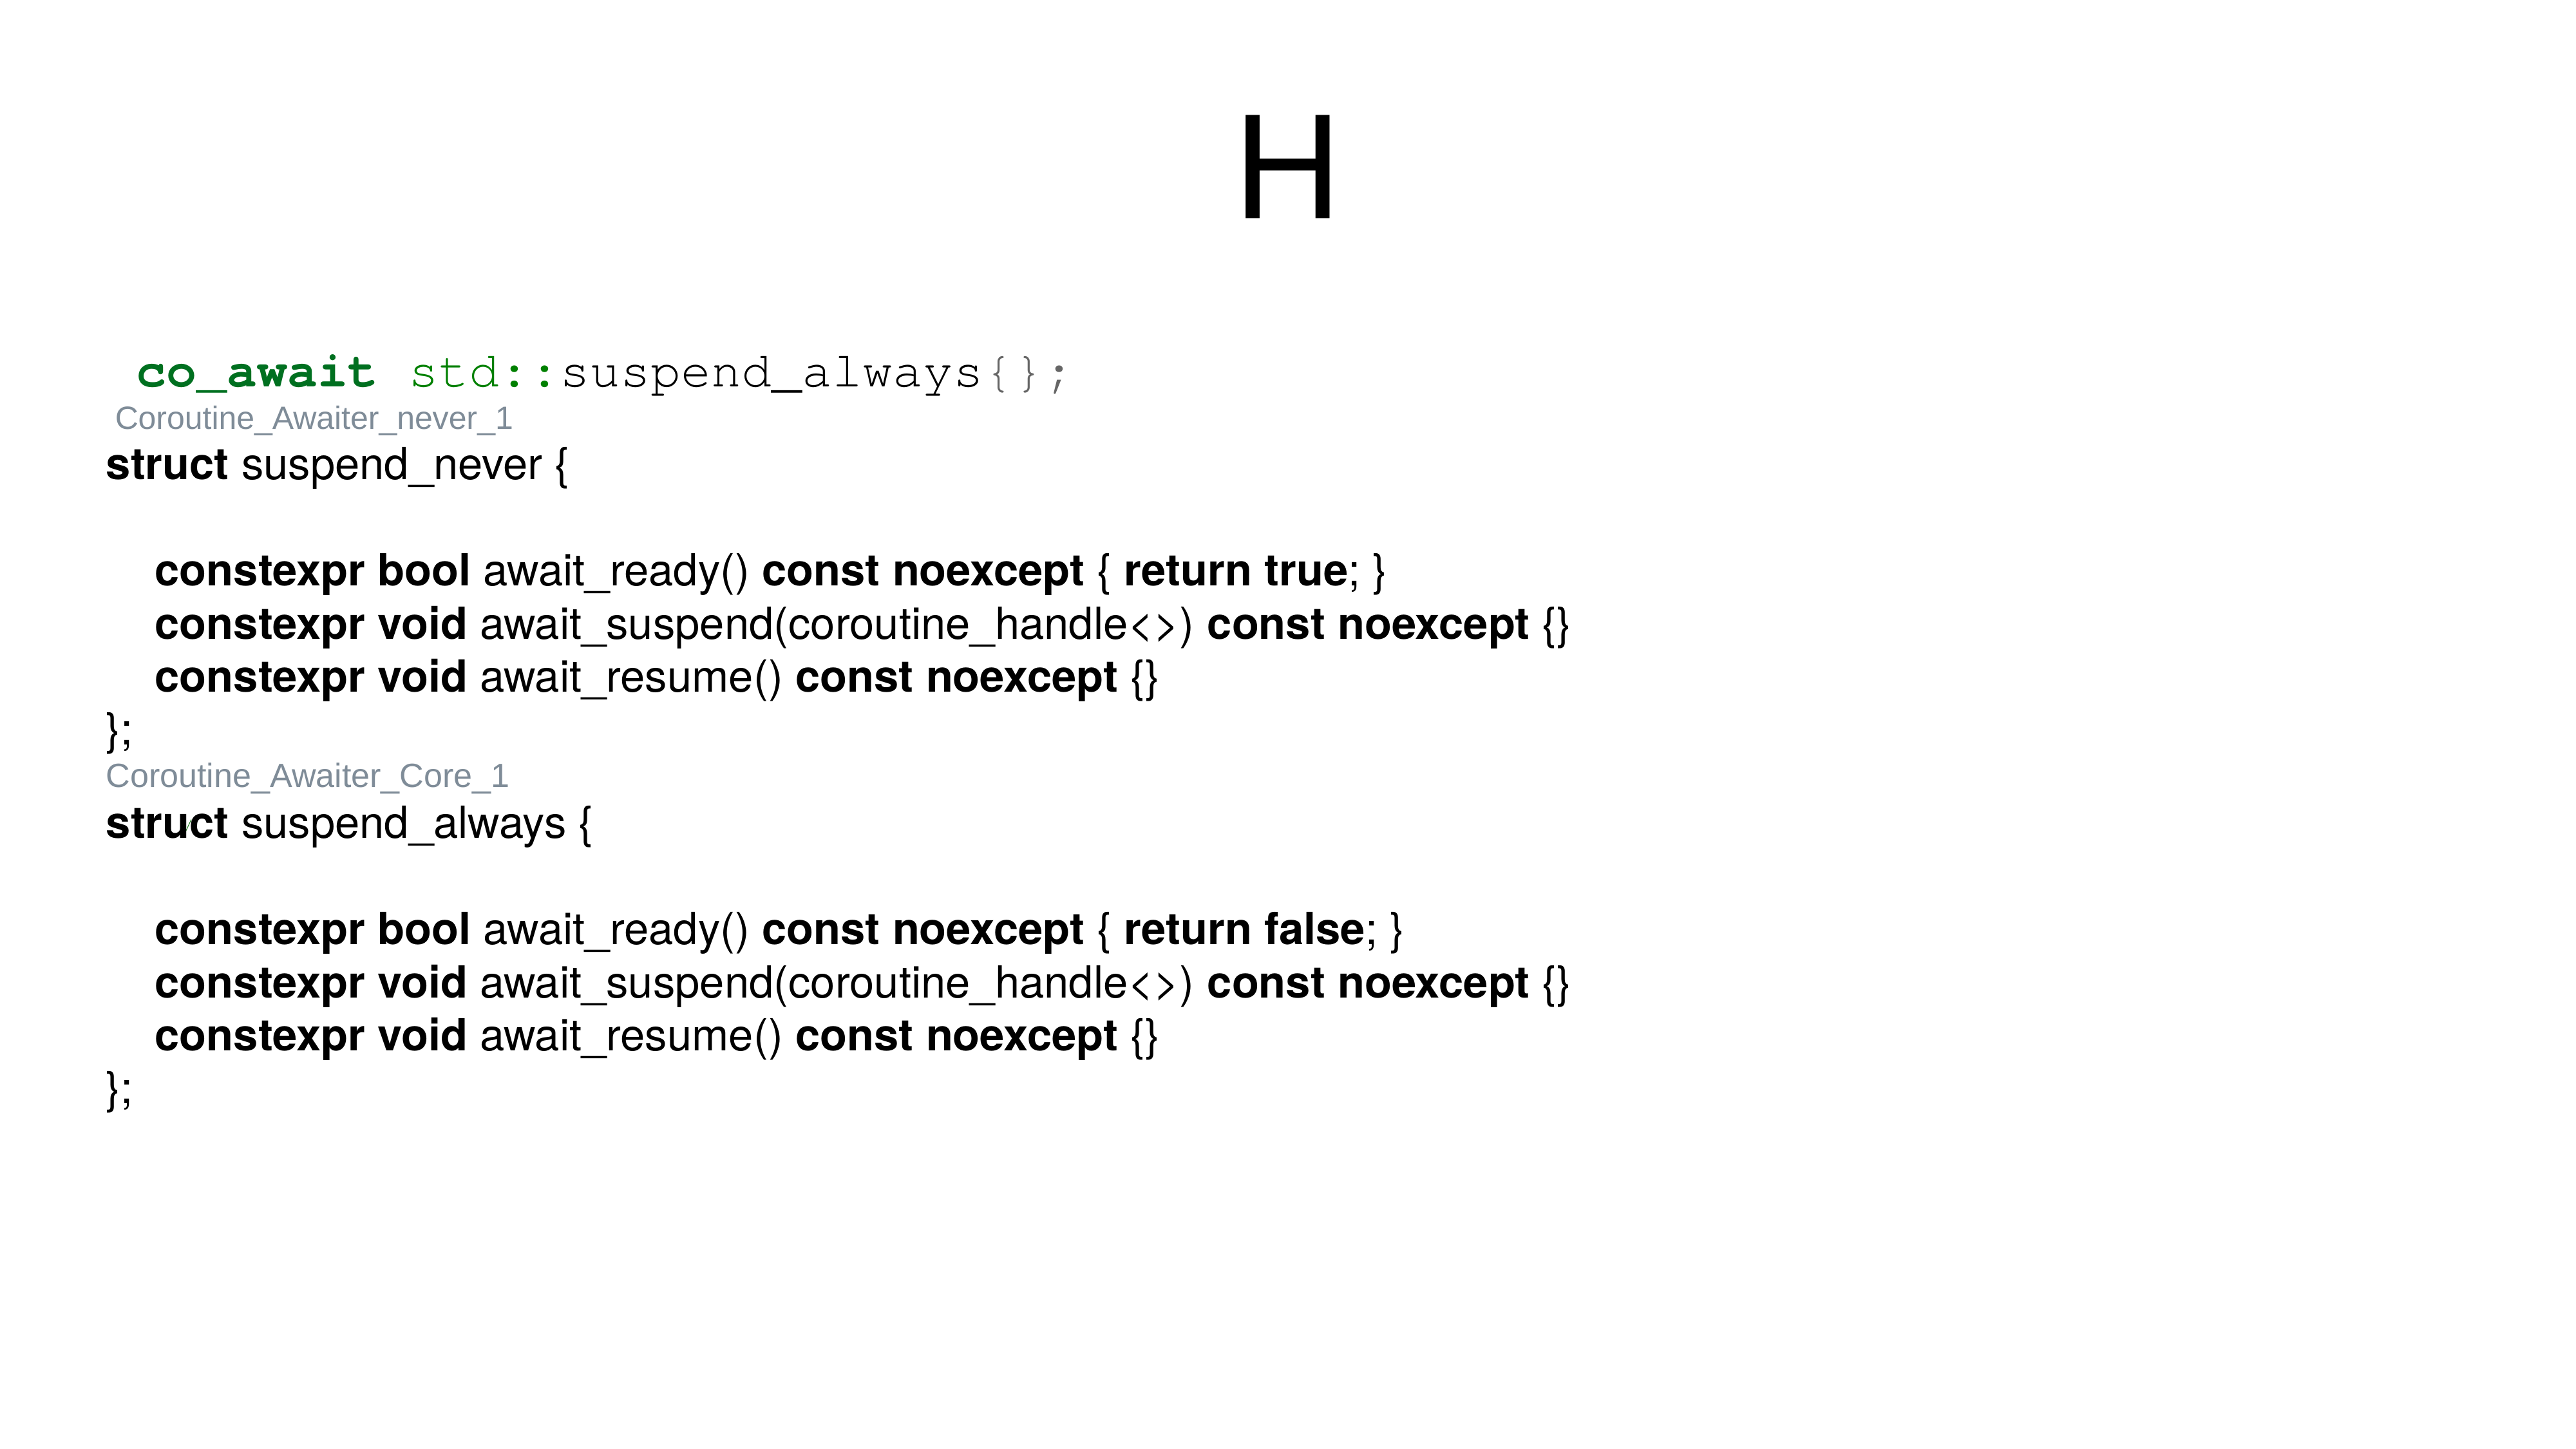

# H
 co_await std::suspend_always{};
 Coroutine_Awaiter_never_1
struct suspend_never {

    constexpr bool await_ready() const noexcept { return true; }
    constexpr void await_suspend(coroutine_handle<>) const noexcept {}
    constexpr void await_resume() const noexcept {}
};
Coroutine_Awaiter_Core_1
struct suspend_always {

    constexpr bool await_ready() const noexcept { return false; }
    constexpr void await_suspend(coroutine_handle<>) const noexcept {}
    constexpr void await_resume() const noexcept {}
};
/